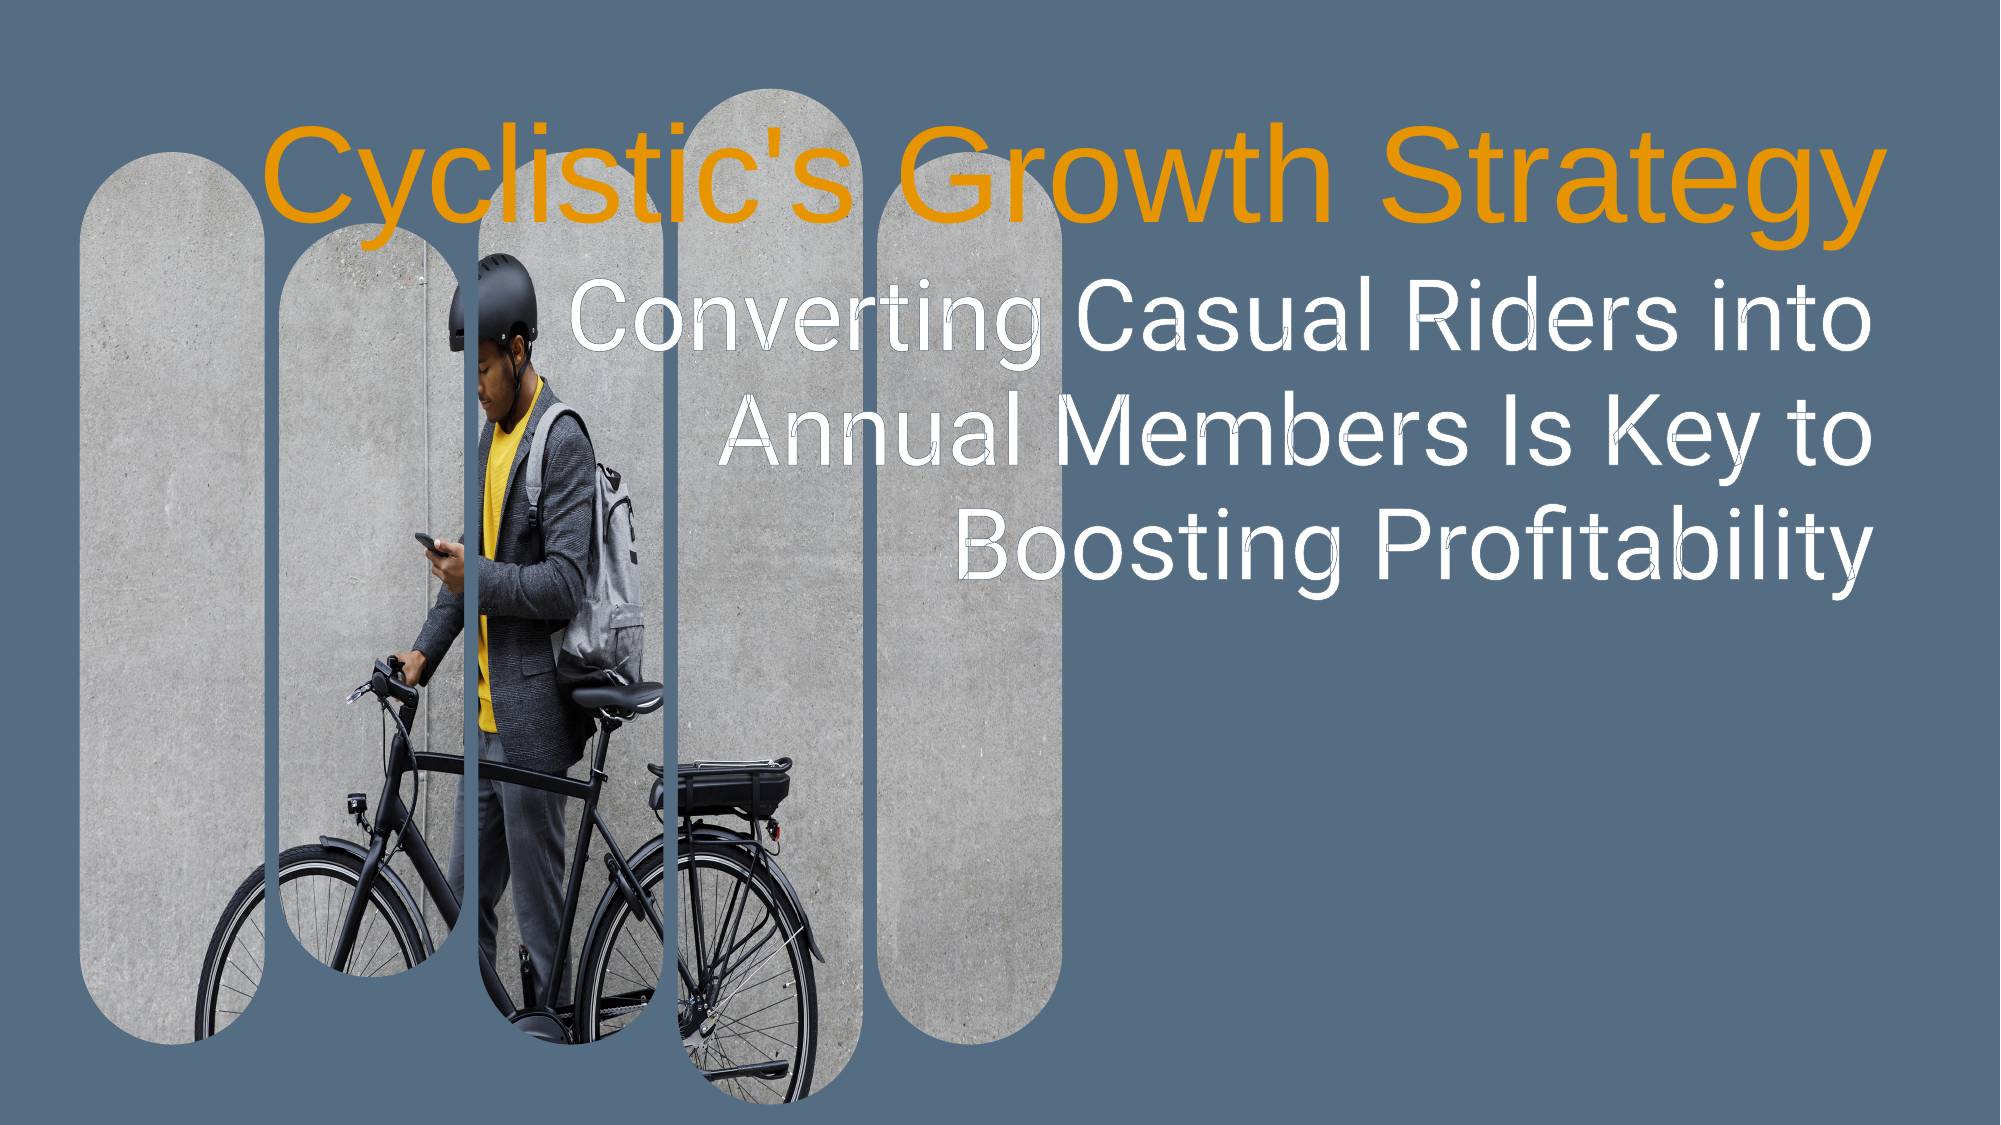

Cyclistic's Growth Strategy

Converting Casual Riders into
Annual Members Is Key to
Boosting Profitability